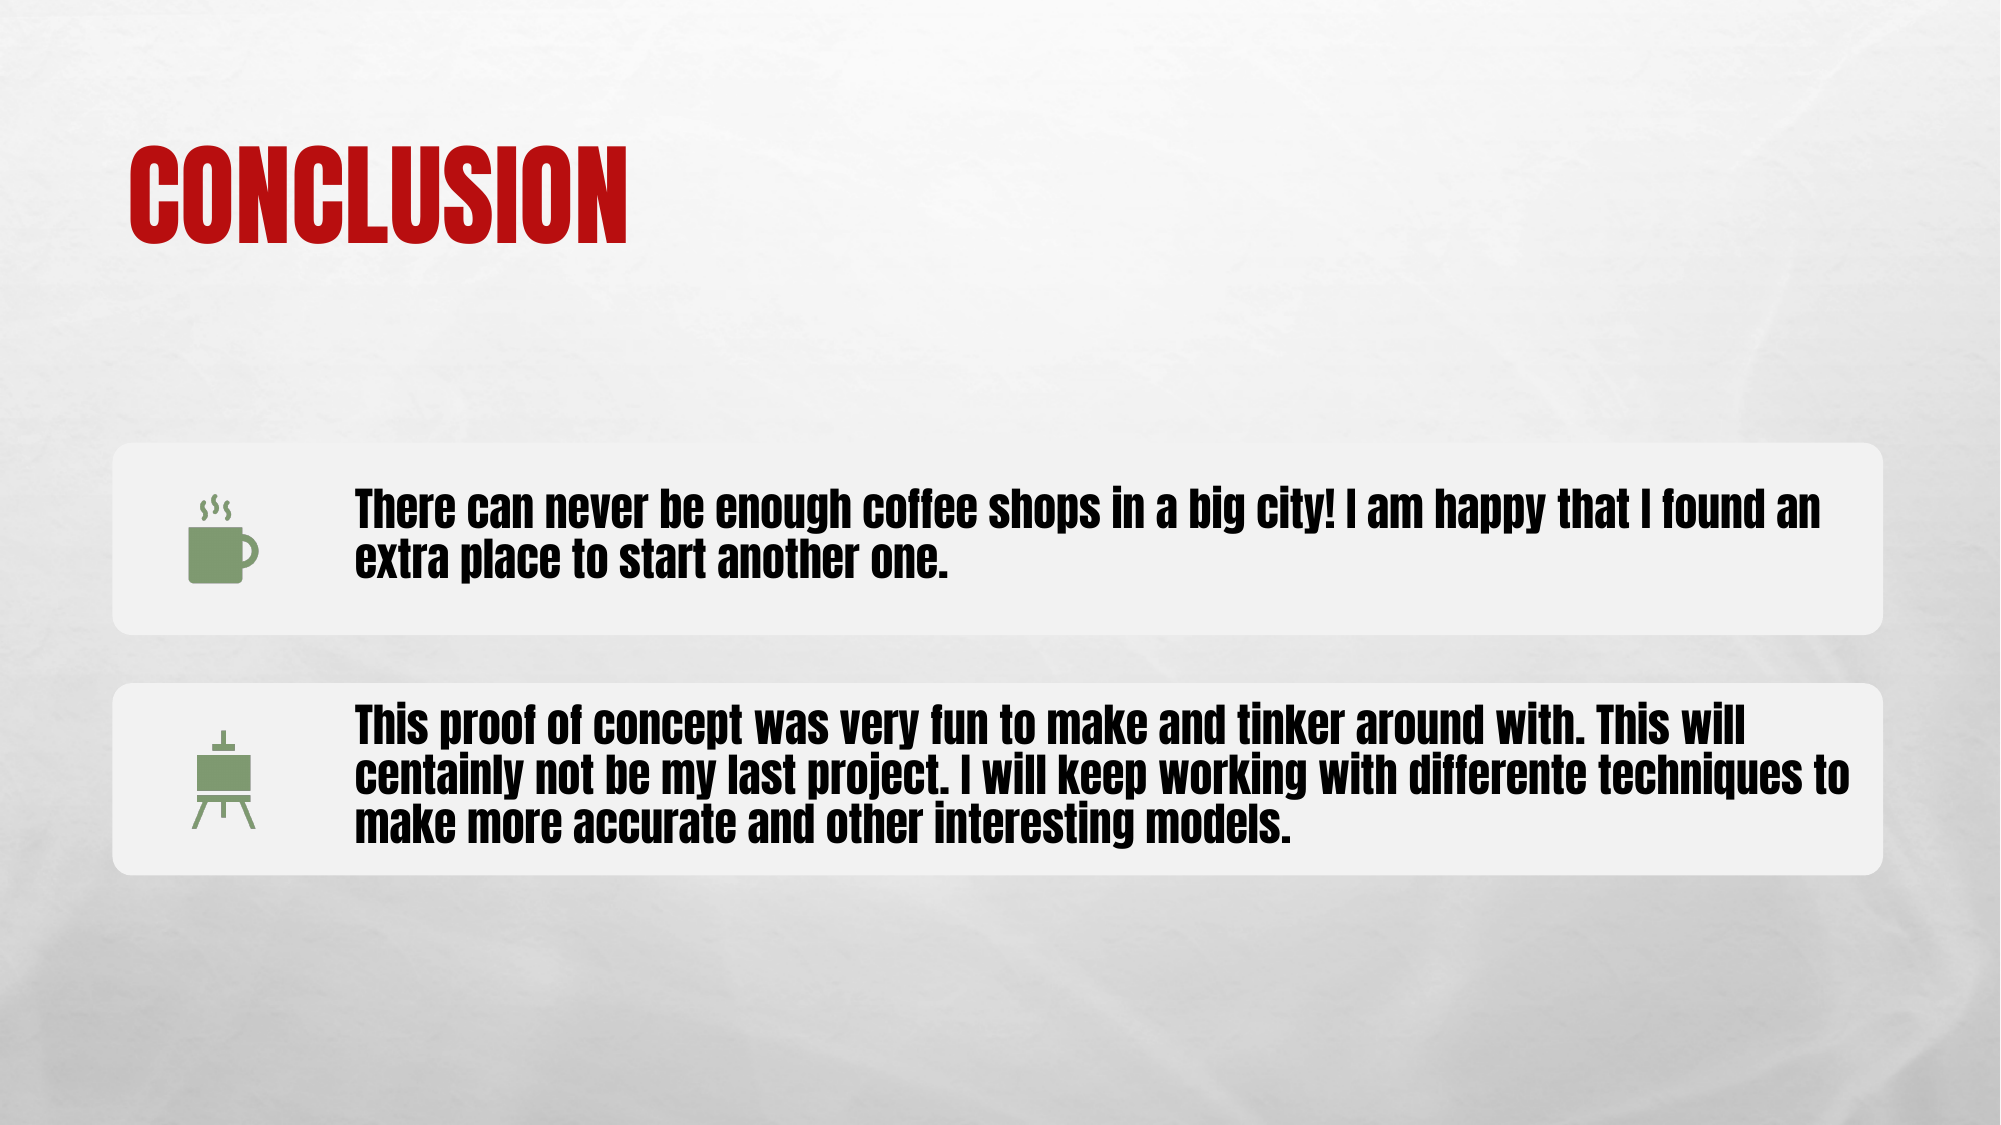

# Conclusion
There can never be enough coffee shops in a big city! I am happy that I found an extra place to start another one.
This proof of concept was very fun to make and tinker around with. This will centainly not be my last project. I will keep working with differente techniques to make more accurate and other interesting models.